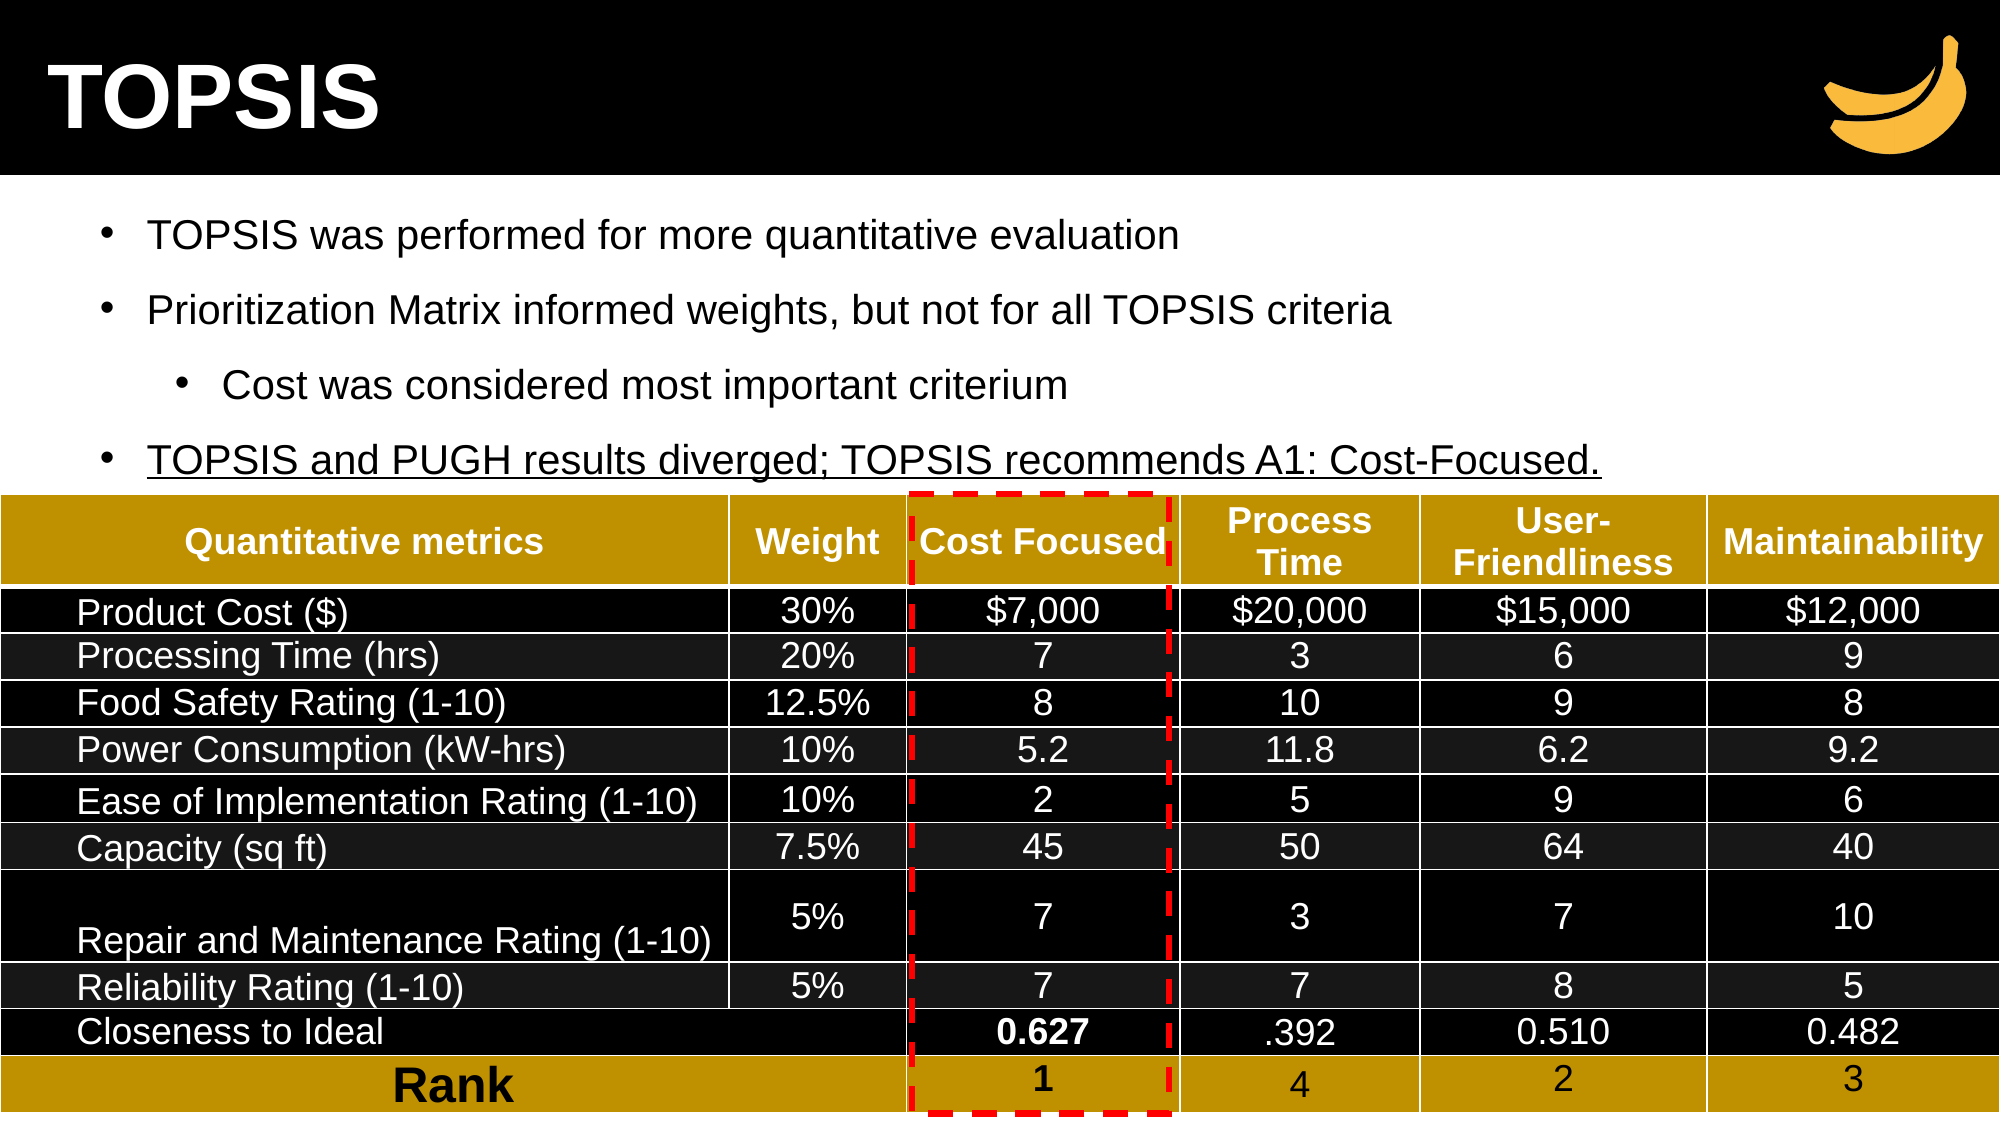

# TOPSIS
TOPSIS was performed for more quantitative evaluation
Prioritization Matrix informed weights, but not for all TOPSIS criteria
Cost was considered most important criterium
TOPSIS and PUGH results diverged; TOPSIS recommends A1: Cost-Focused.
| Quantitative metrics | Weight | Cost Focused | Process Time | User-Friendliness | Maintainability |
| --- | --- | --- | --- | --- | --- |
| Product Cost ($) | 30% | $7,000 | $20,000 | $15,000 | $12,000 |
| Processing Time (hrs) | 20% | 7 | 3 | 6 | 9 |
| Food Safety Rating (1-10) | 12.5% | 8 | 10 | 9 | 8 |
| Power Consumption (kW-hrs) | 10% | 5.2 | 11.8 | 6.2 | 9.2 |
| Ease of Implementation Rating (1-10) | 10% | 2 | 5 | 9 | 6 |
| Capacity (sq ft) | 7.5% | 45 | 50 | 64 | 40 |
| Repair and Maintenance Rating (1-10) | 5% | 7 | 3 | 7 | 10 |
| Reliability Rating (1-10) | 5% | 7 | 7 | 8 | 5 |
| Closeness to Ideal |  | 0.627 | .392 | 0.510 | 0.482 |
| Rank |  | 1 | 4 | 2 | 3 |